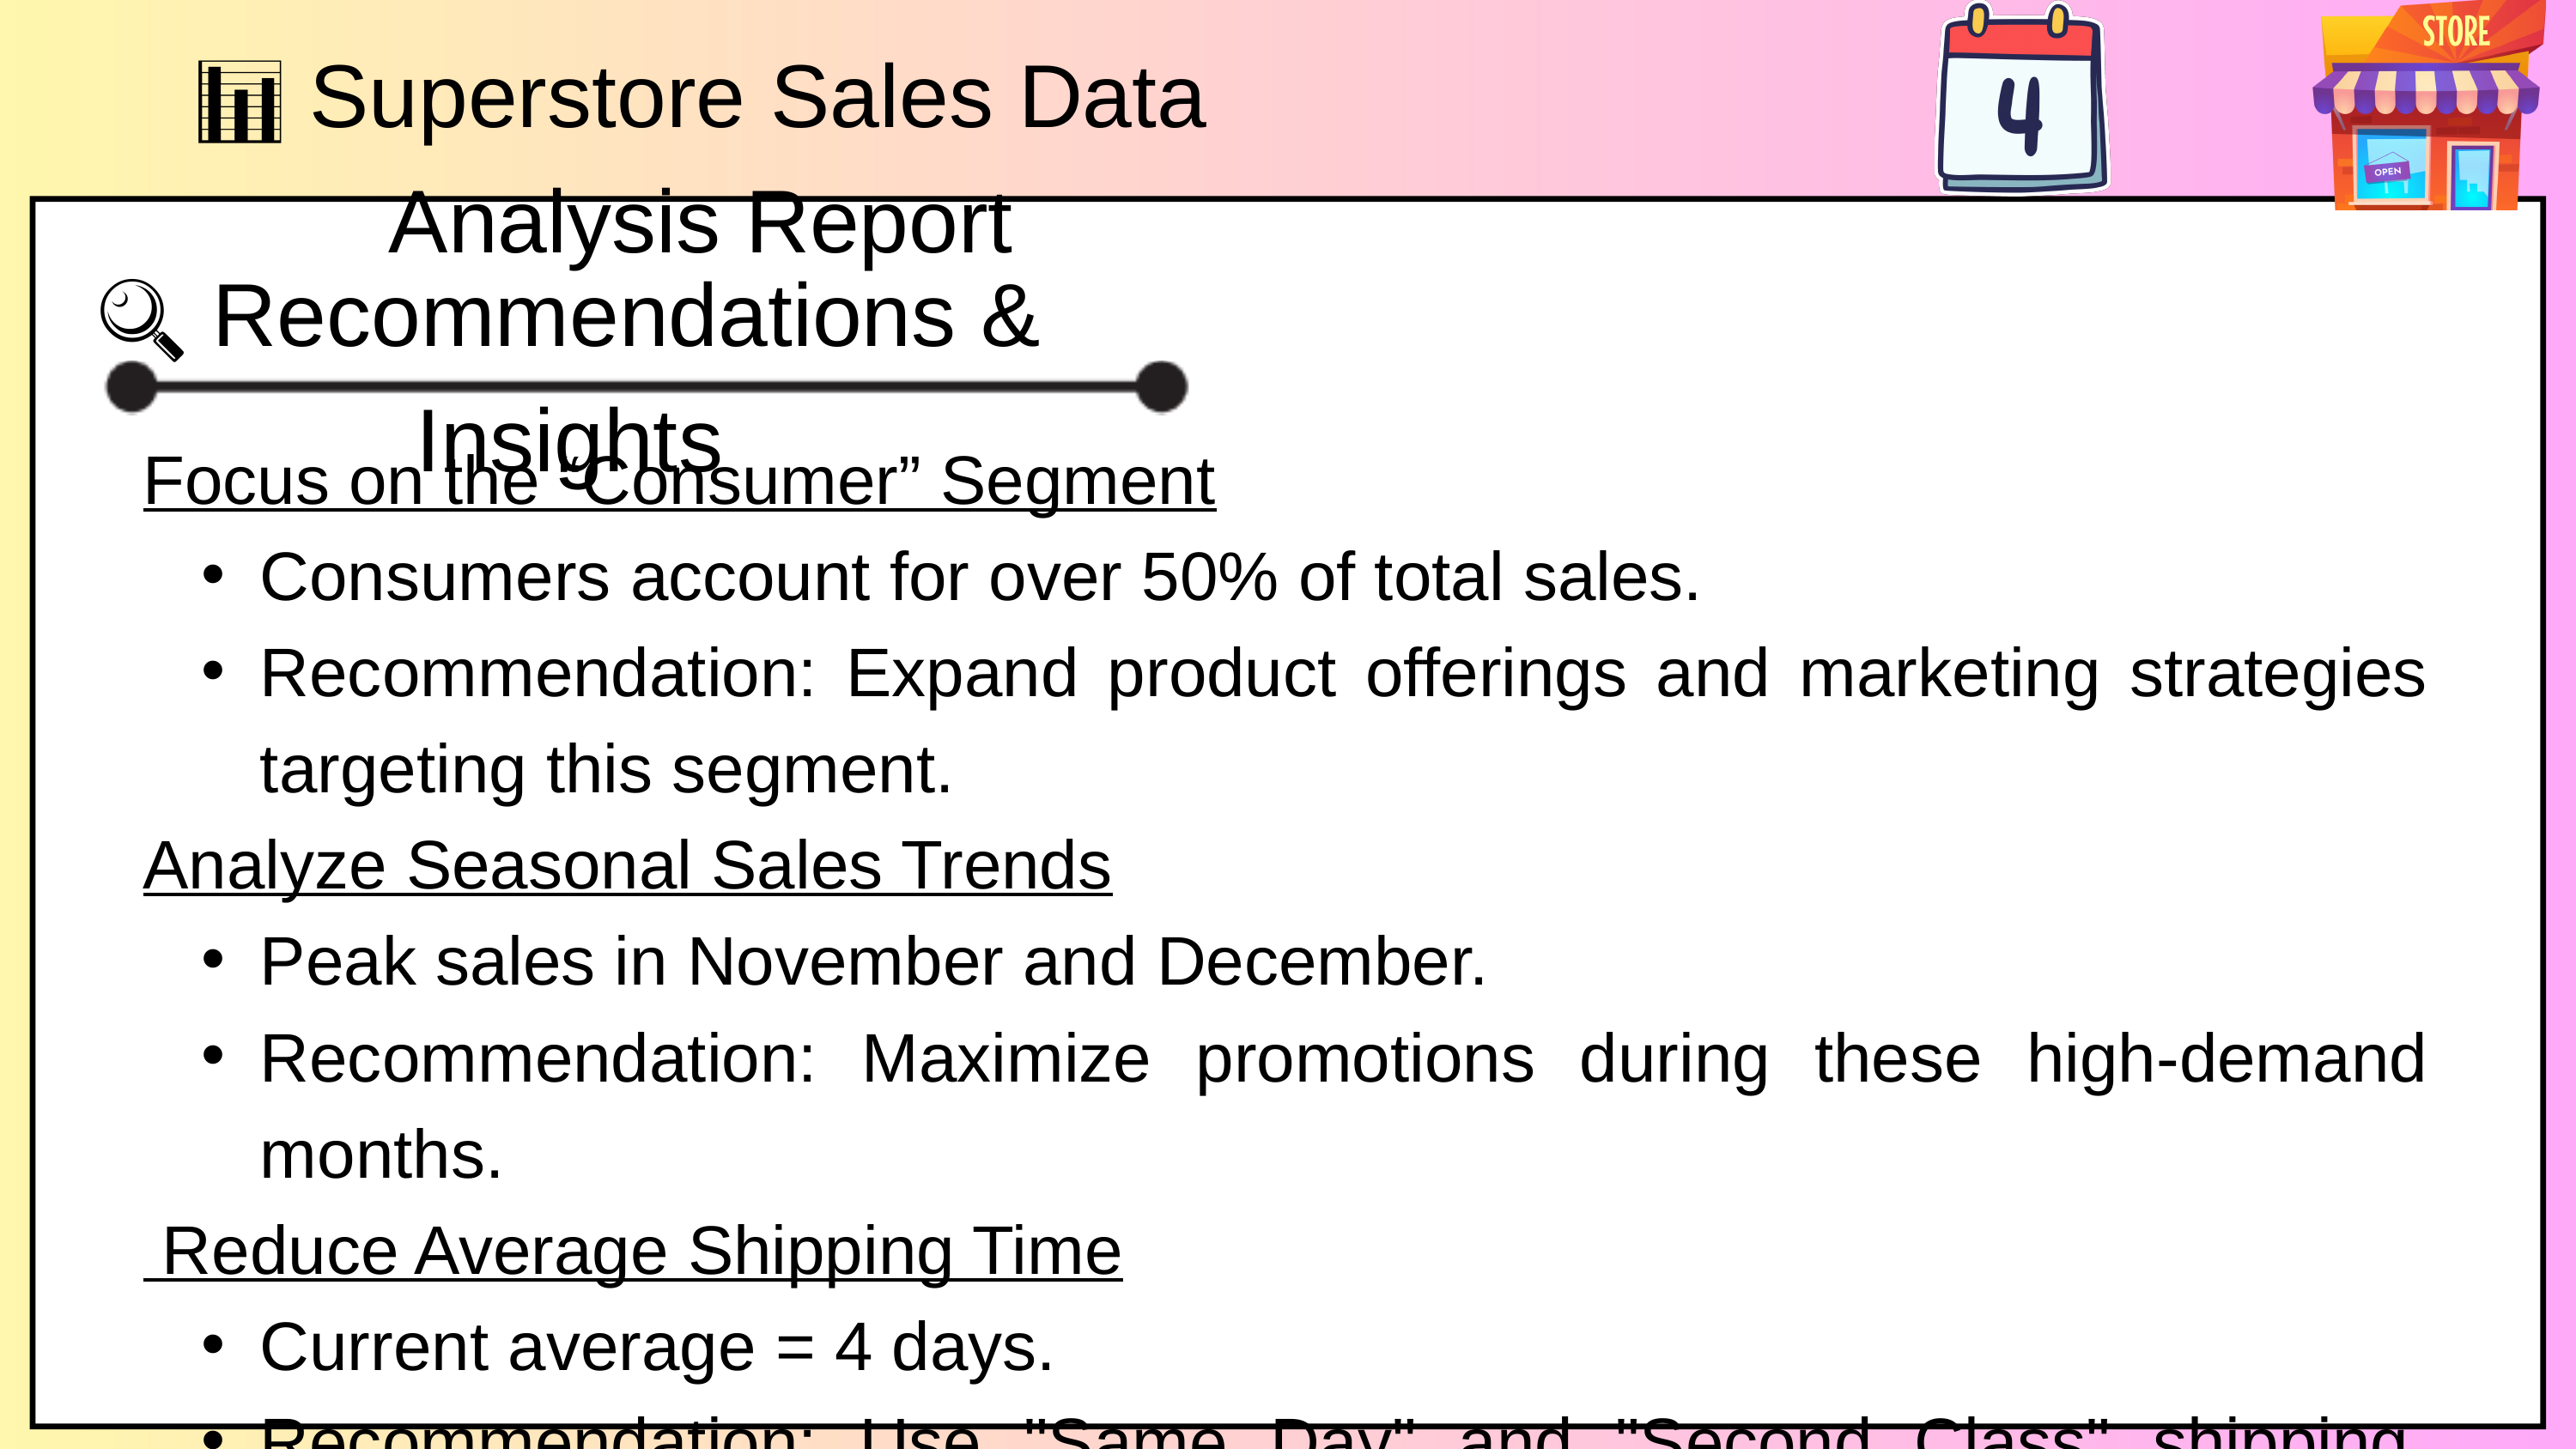

📊 Superstore Sales Data Analysis Report

🔍 Recommendations & Insights

Focus on the “Consumer” Segment
Consumers account for over 50% of total sales.
Recommendation: Expand product offerings and marketing strategies targeting this segment.
Analyze Seasonal Sales Trends
Peak sales in November and December.
Recommendation: Maximize promotions during these high-demand months.
 Reduce Average Shipping Time
Current average = 4 days.
Recommendation: Use "Same Day" and "Second Class" shipping, especially in major cities.
Faster shipping = higher satisfaction = more sales.